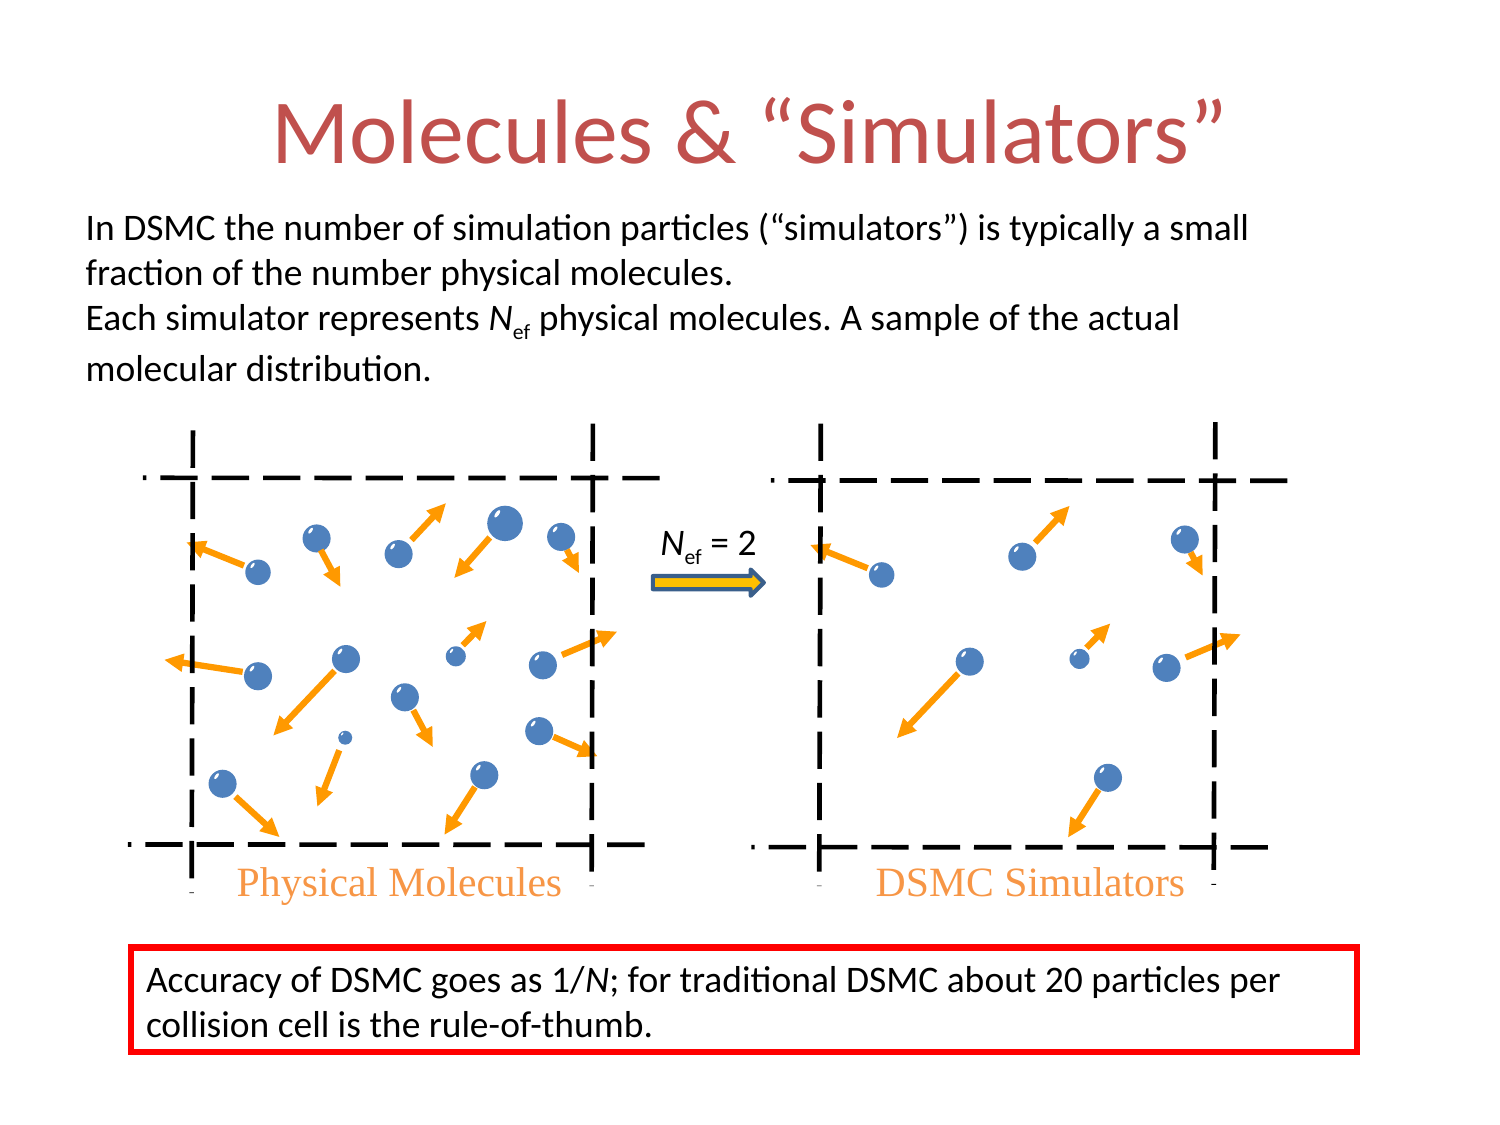

# Molecules & “Simulators”
In DSMC the number of simulation particles (“simulators”) is typically a small fraction of the number physical molecules.
Each simulator represents Nef physical molecules. A sample of the actual molecular distribution.

Nef = 2

Physical Molecules
DSMC Simulators
Accuracy of DSMC goes as 1/N; for traditional DSMC about 20 particles per collision cell is the rule-of-thumb.